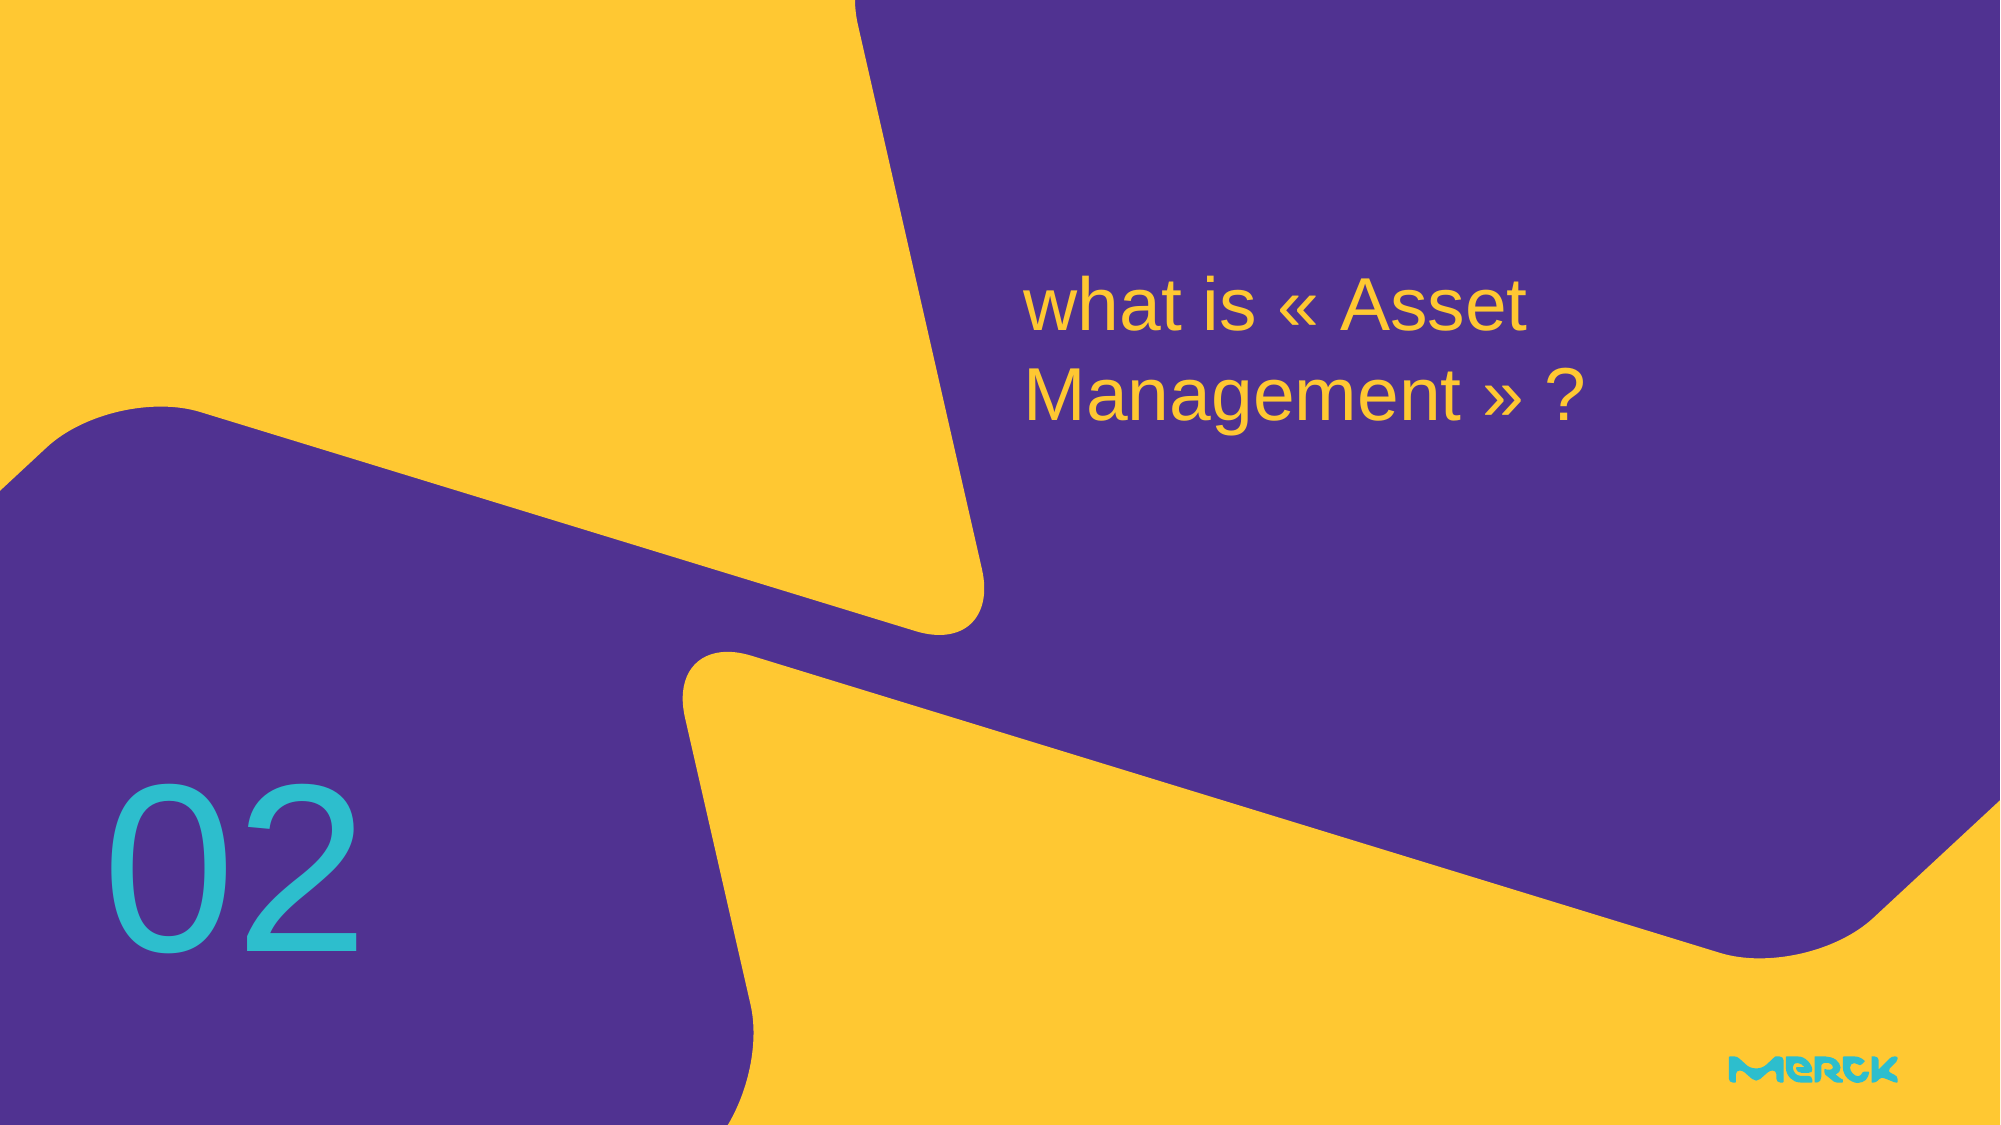

# what is « Asset Management » ?
02